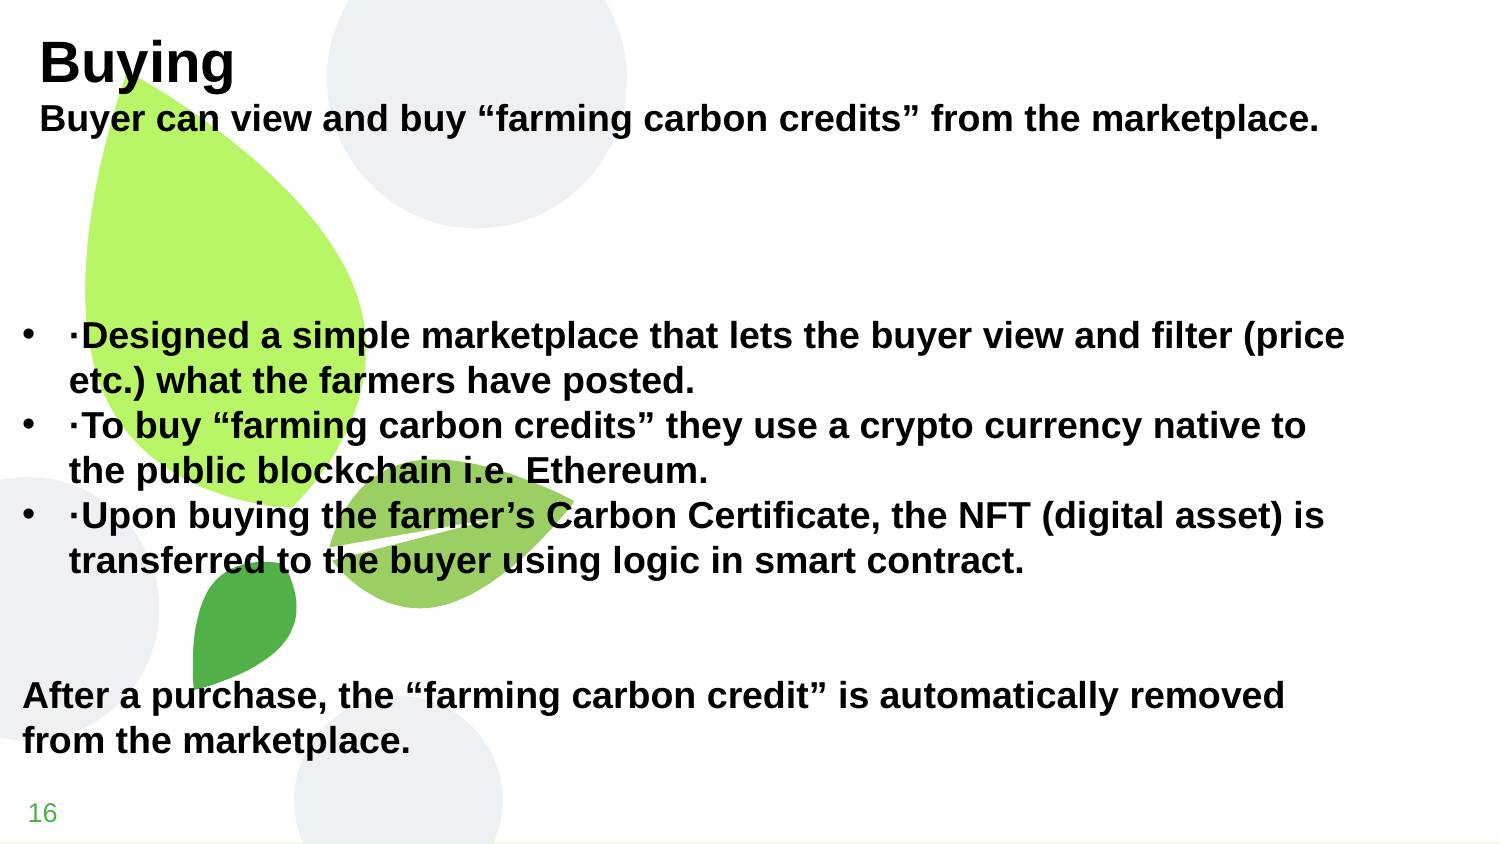

Buying
Buyer can view and buy “farming carbon credits” from the marketplace.

·Designed a simple marketplace that lets the buyer view and filter (price etc.) what the farmers have posted.
·To buy “farming carbon credits” they use a crypto currency native to the public blockchain i.e. Ethereum.
·Upon buying the farmer’s Carbon Certificate, the NFT (digital asset) is transferred to the buyer using logic in smart contract.

After a purchase, the “farming carbon credit” is automatically removed from the marketplace.

16